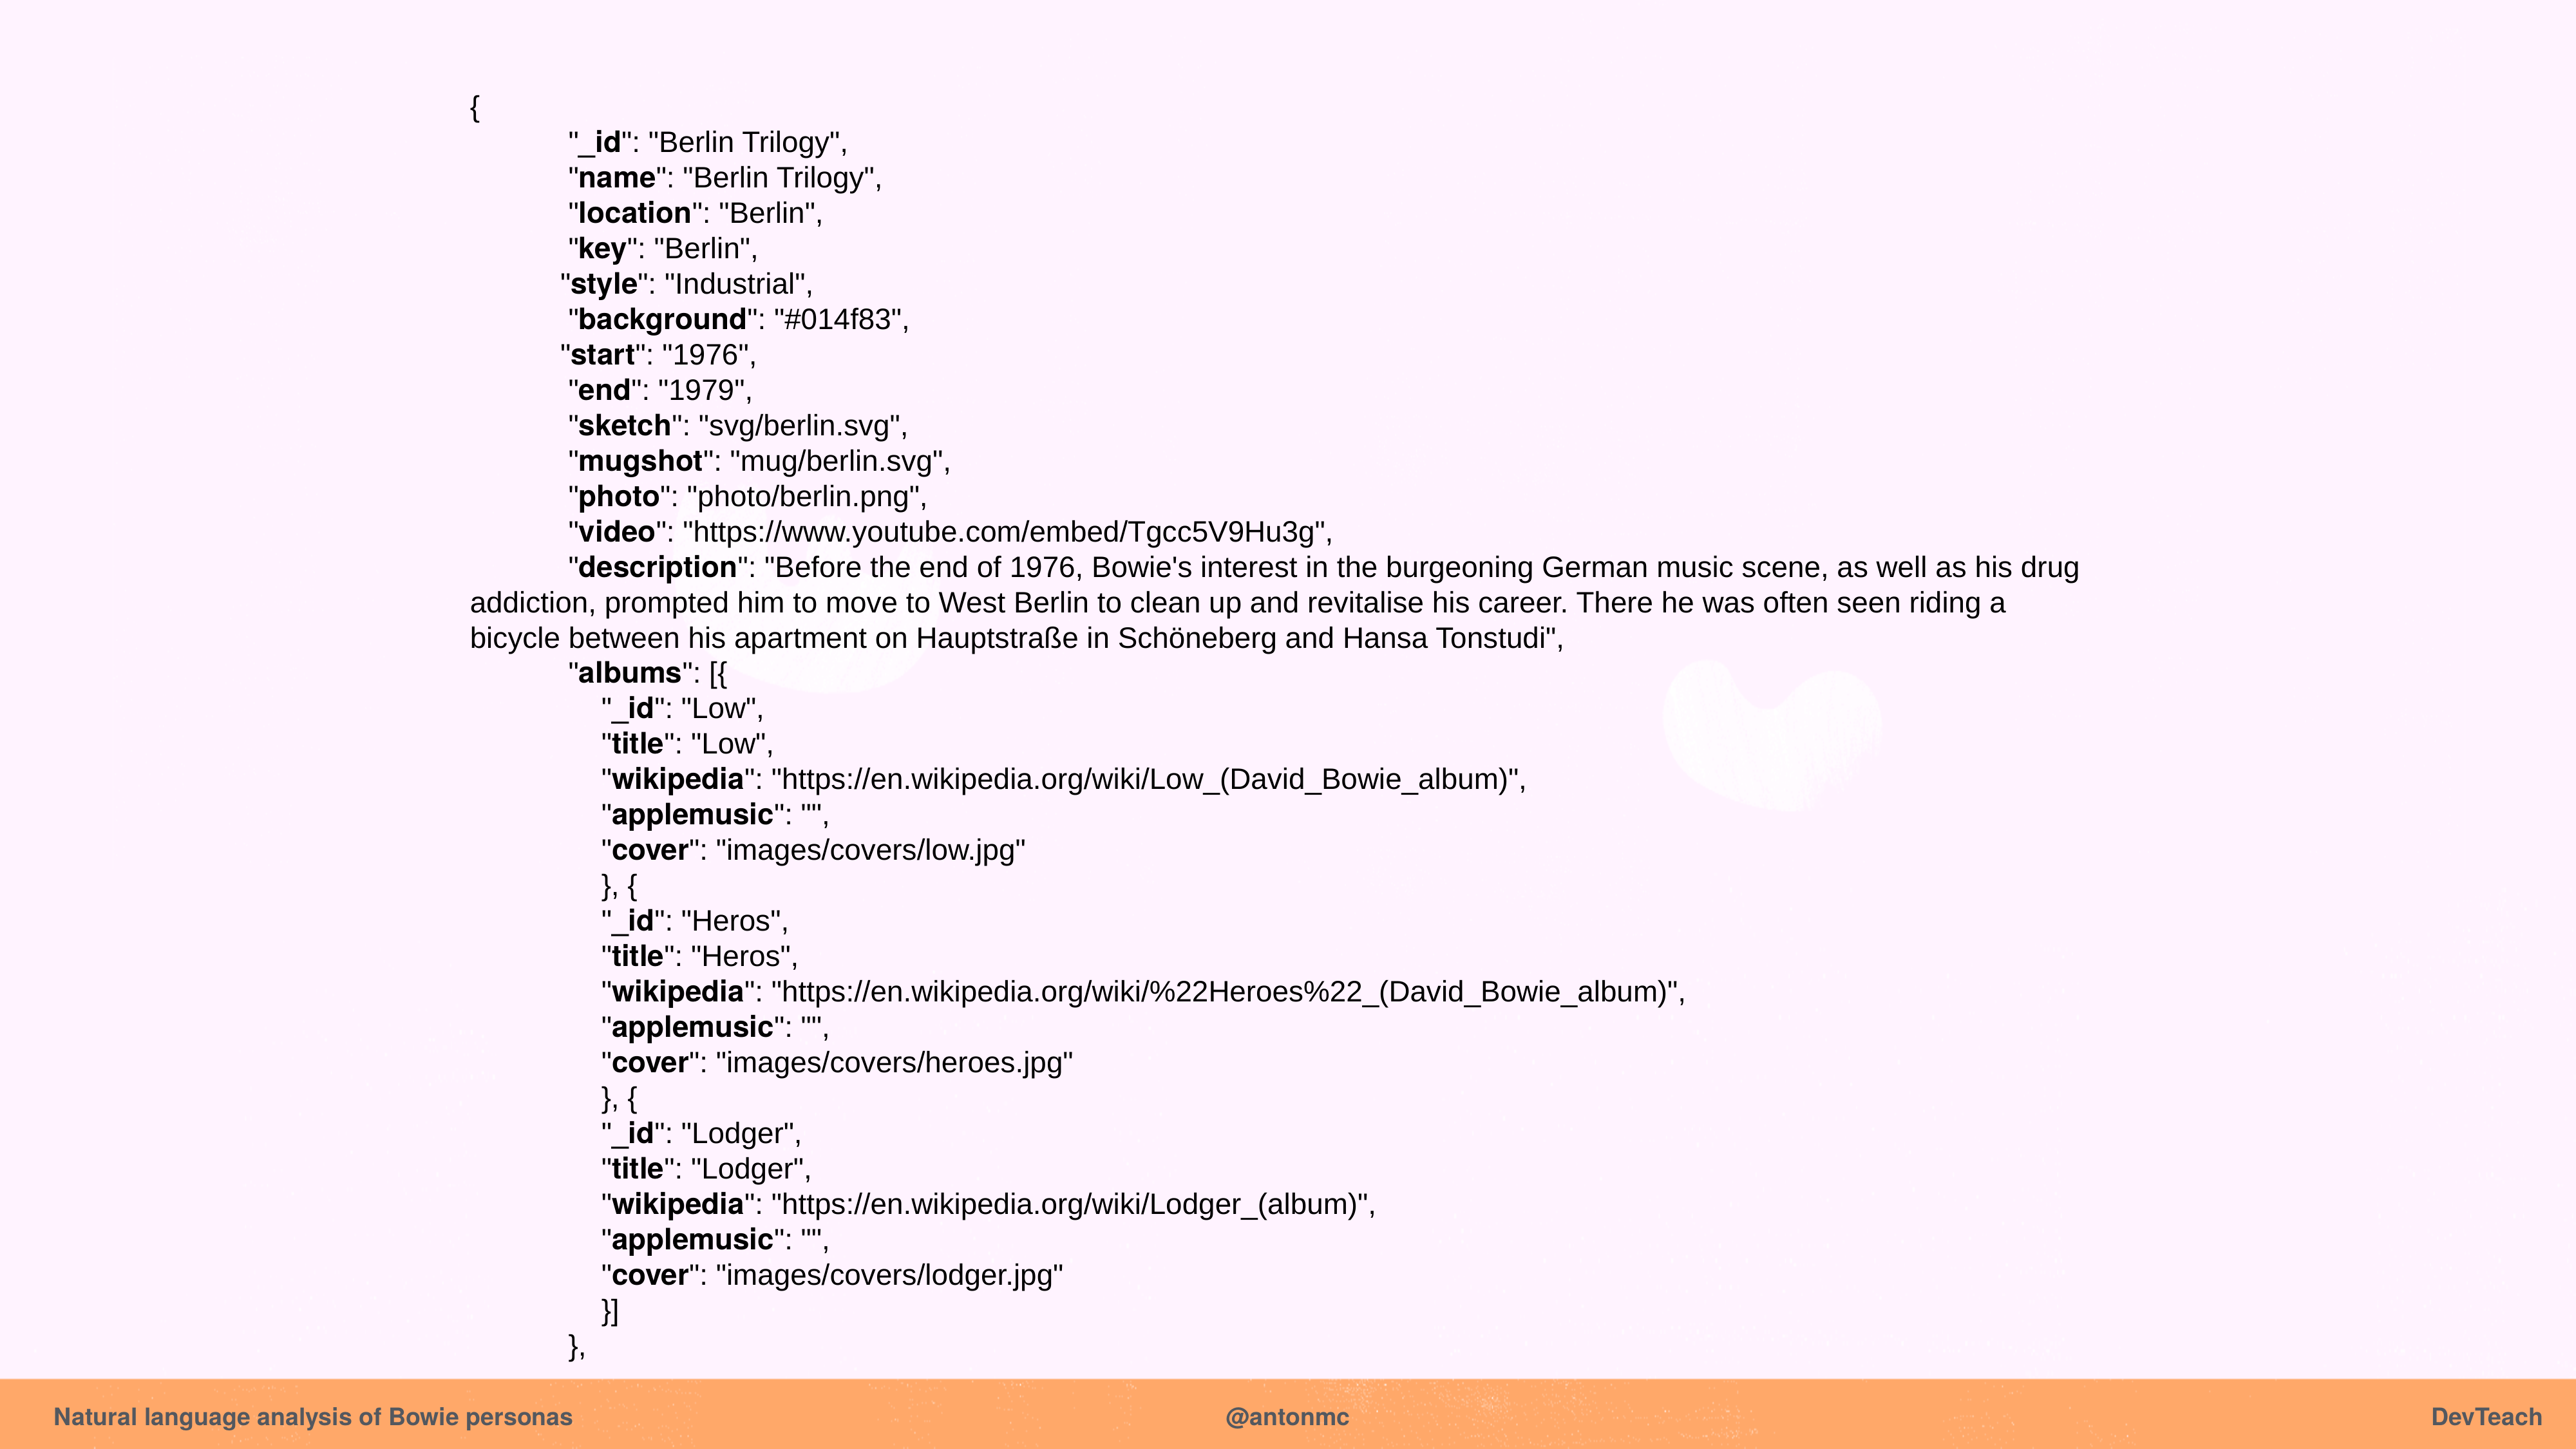

{
            "_id": "Berlin Trilogy",
            "name": "Berlin Trilogy",
            "location": "Berlin",
            "key": "Berlin",
           "style": "Industrial",
            "background": "#014f83",
           "start": "1976",
            "end": "1979",
            "sketch": "svg/berlin.svg",
            "mugshot": "mug/berlin.svg",
            "photo": "photo/berlin.png",
            "video": "https://www.youtube.com/embed/Tgcc5V9Hu3g",
            "description": "Before the end of 1976, Bowie's interest in the burgeoning German music scene, as well as his drug addiction, prompted him to move to West Berlin to clean up and revitalise his career. There he was often seen riding a bicycle between his apartment on Hauptstraße in Schöneberg and Hansa Tonstudi",
            "albums": [{
                "_id": "Low",
                "title": "Low",
                "wikipedia": "https://en.wikipedia.org/wiki/Low_(David_Bowie_album)",
                "applemusic": "",
                "cover": "images/covers/low.jpg"
                }, {
                "_id": "Heros",
                "title": "Heros",
                "wikipedia": "https://en.wikipedia.org/wiki/%22Heroes%22_(David_Bowie_album)",
                "applemusic": "",
                "cover": "images/covers/heroes.jpg"
                }, {
                "_id": "Lodger",
                "title": "Lodger",
                "wikipedia": "https://en.wikipedia.org/wiki/Lodger_(album)",
                "applemusic": "",
                "cover": "images/covers/lodger.jpg"
                }]
            },
Natural language analysis of Bowie personas
@antonmc
DevTeach